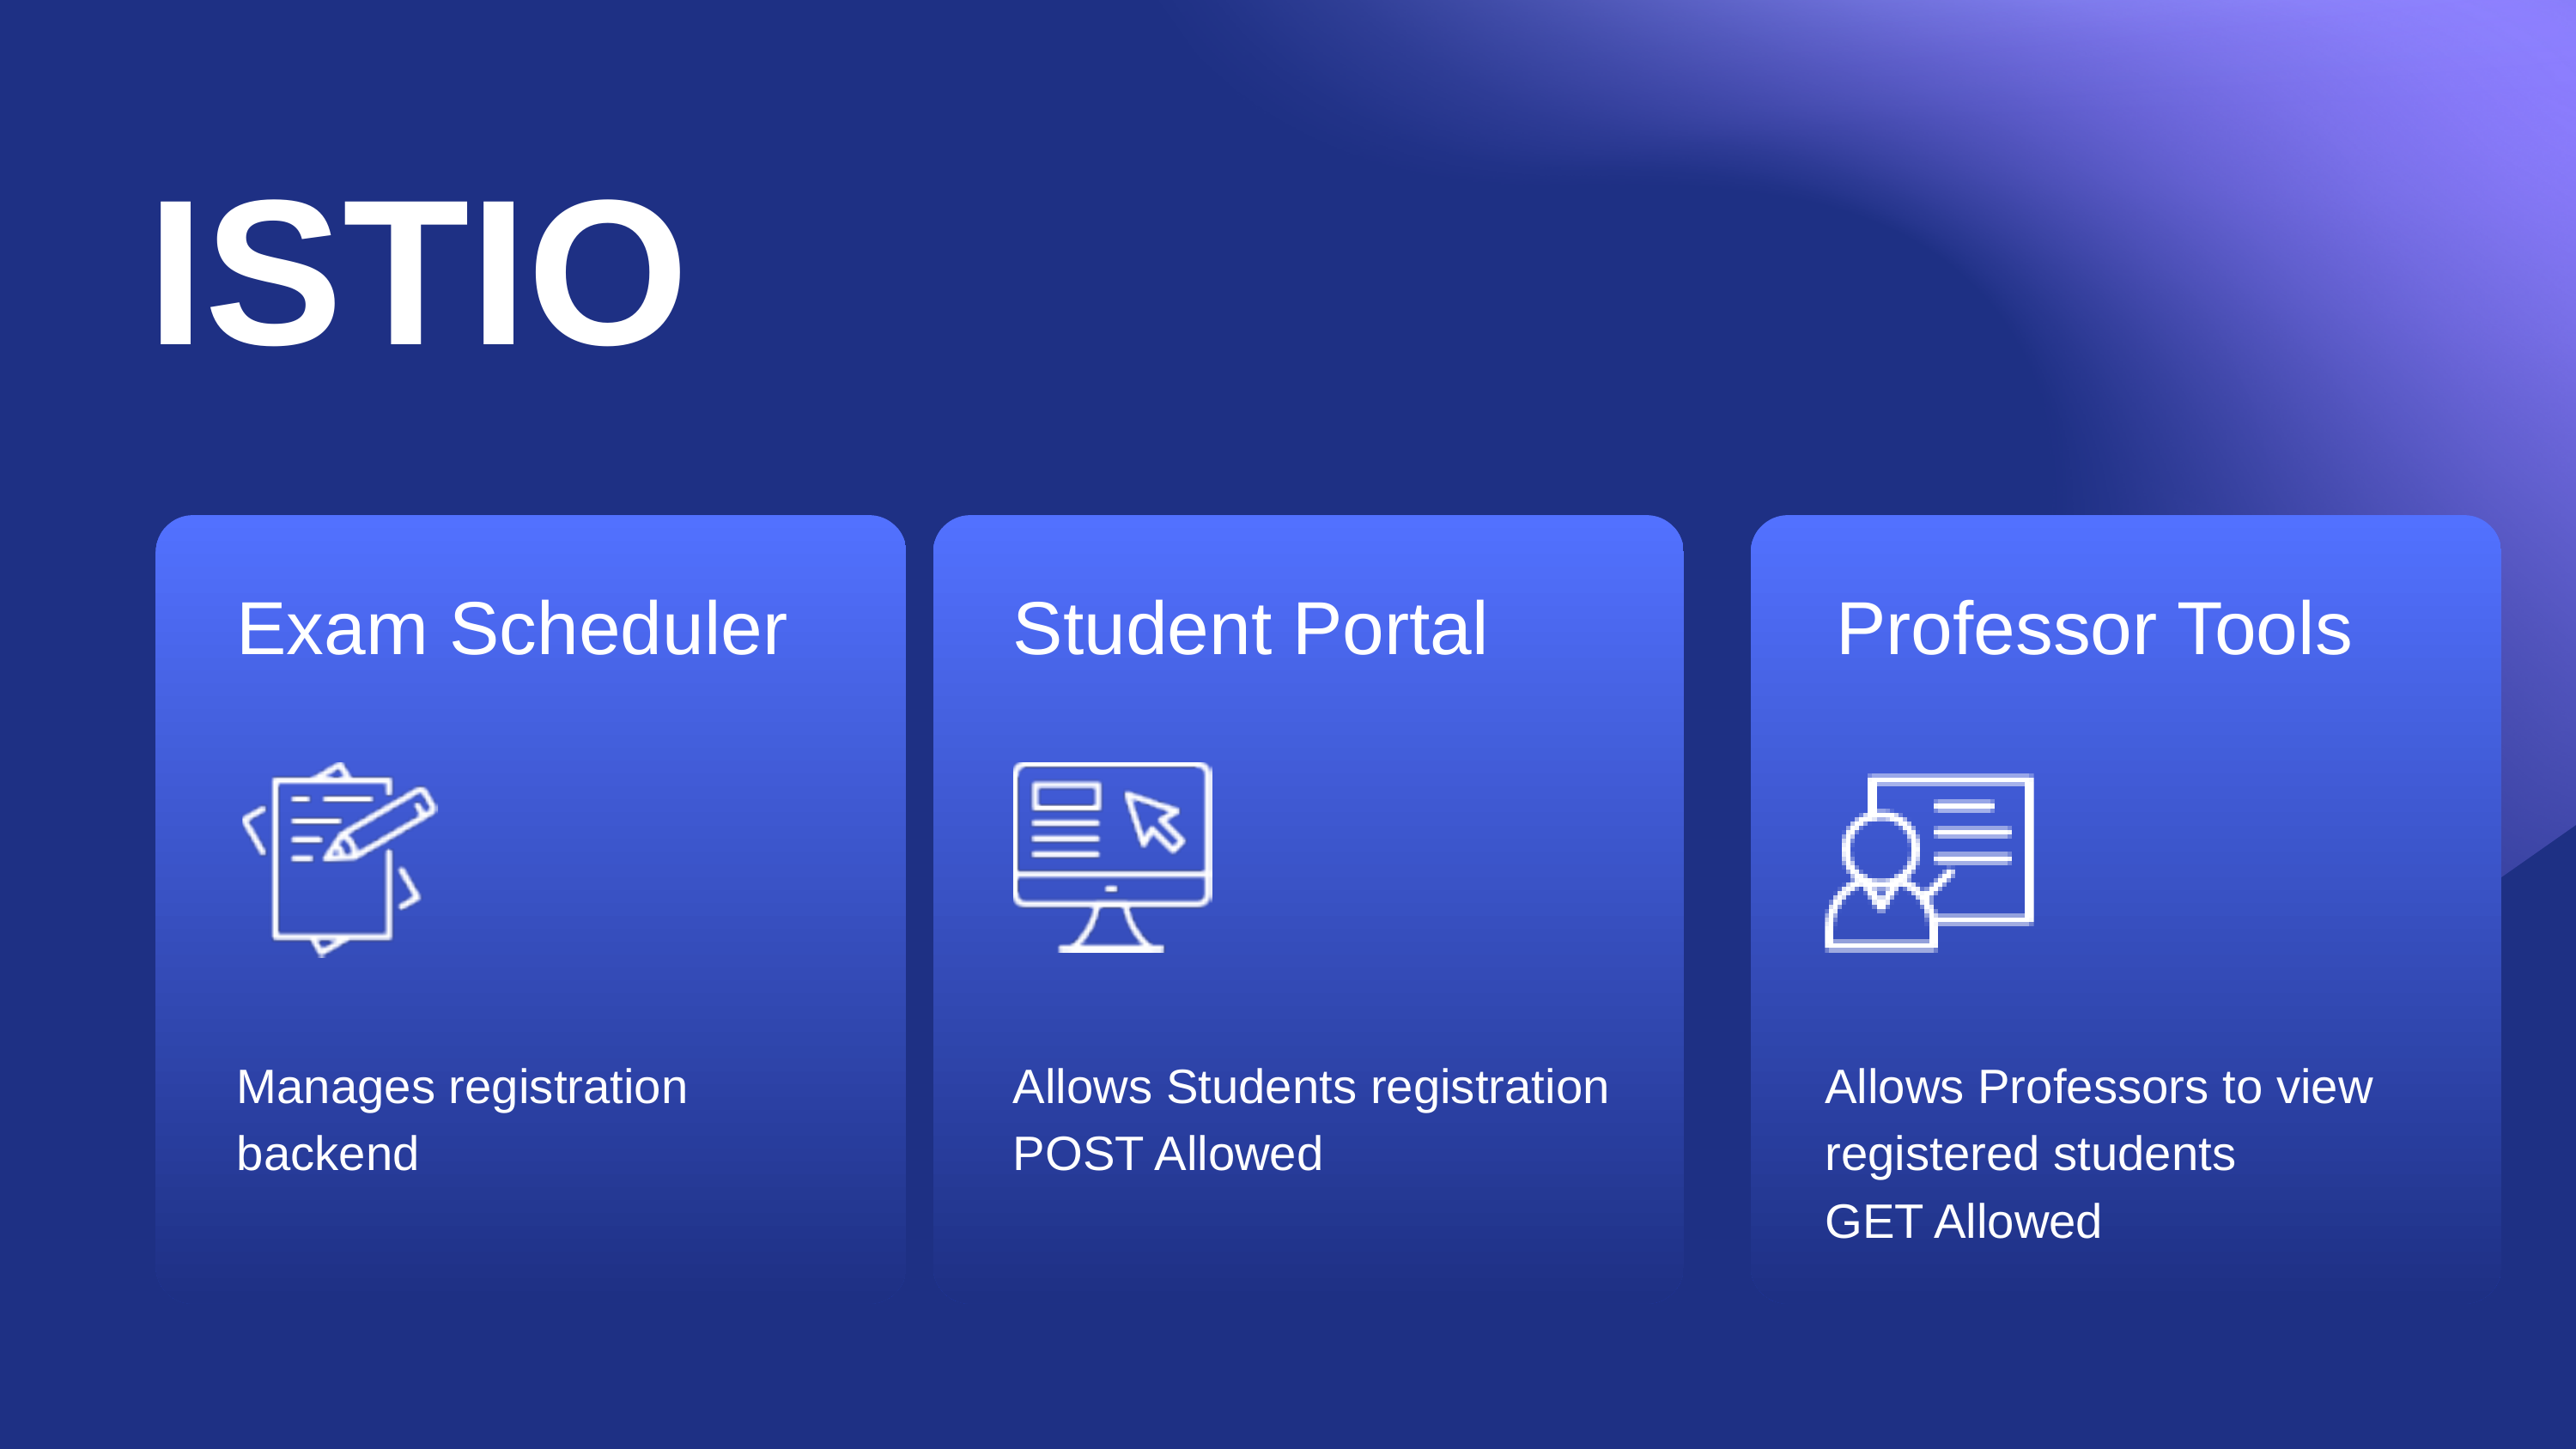

ISTIO

Exam Scheduler
Student Portal
Professor Tools

Manages registration backend
Allows Students registration
POST Allowed
Allows Professors to view registered students
GET Allowed